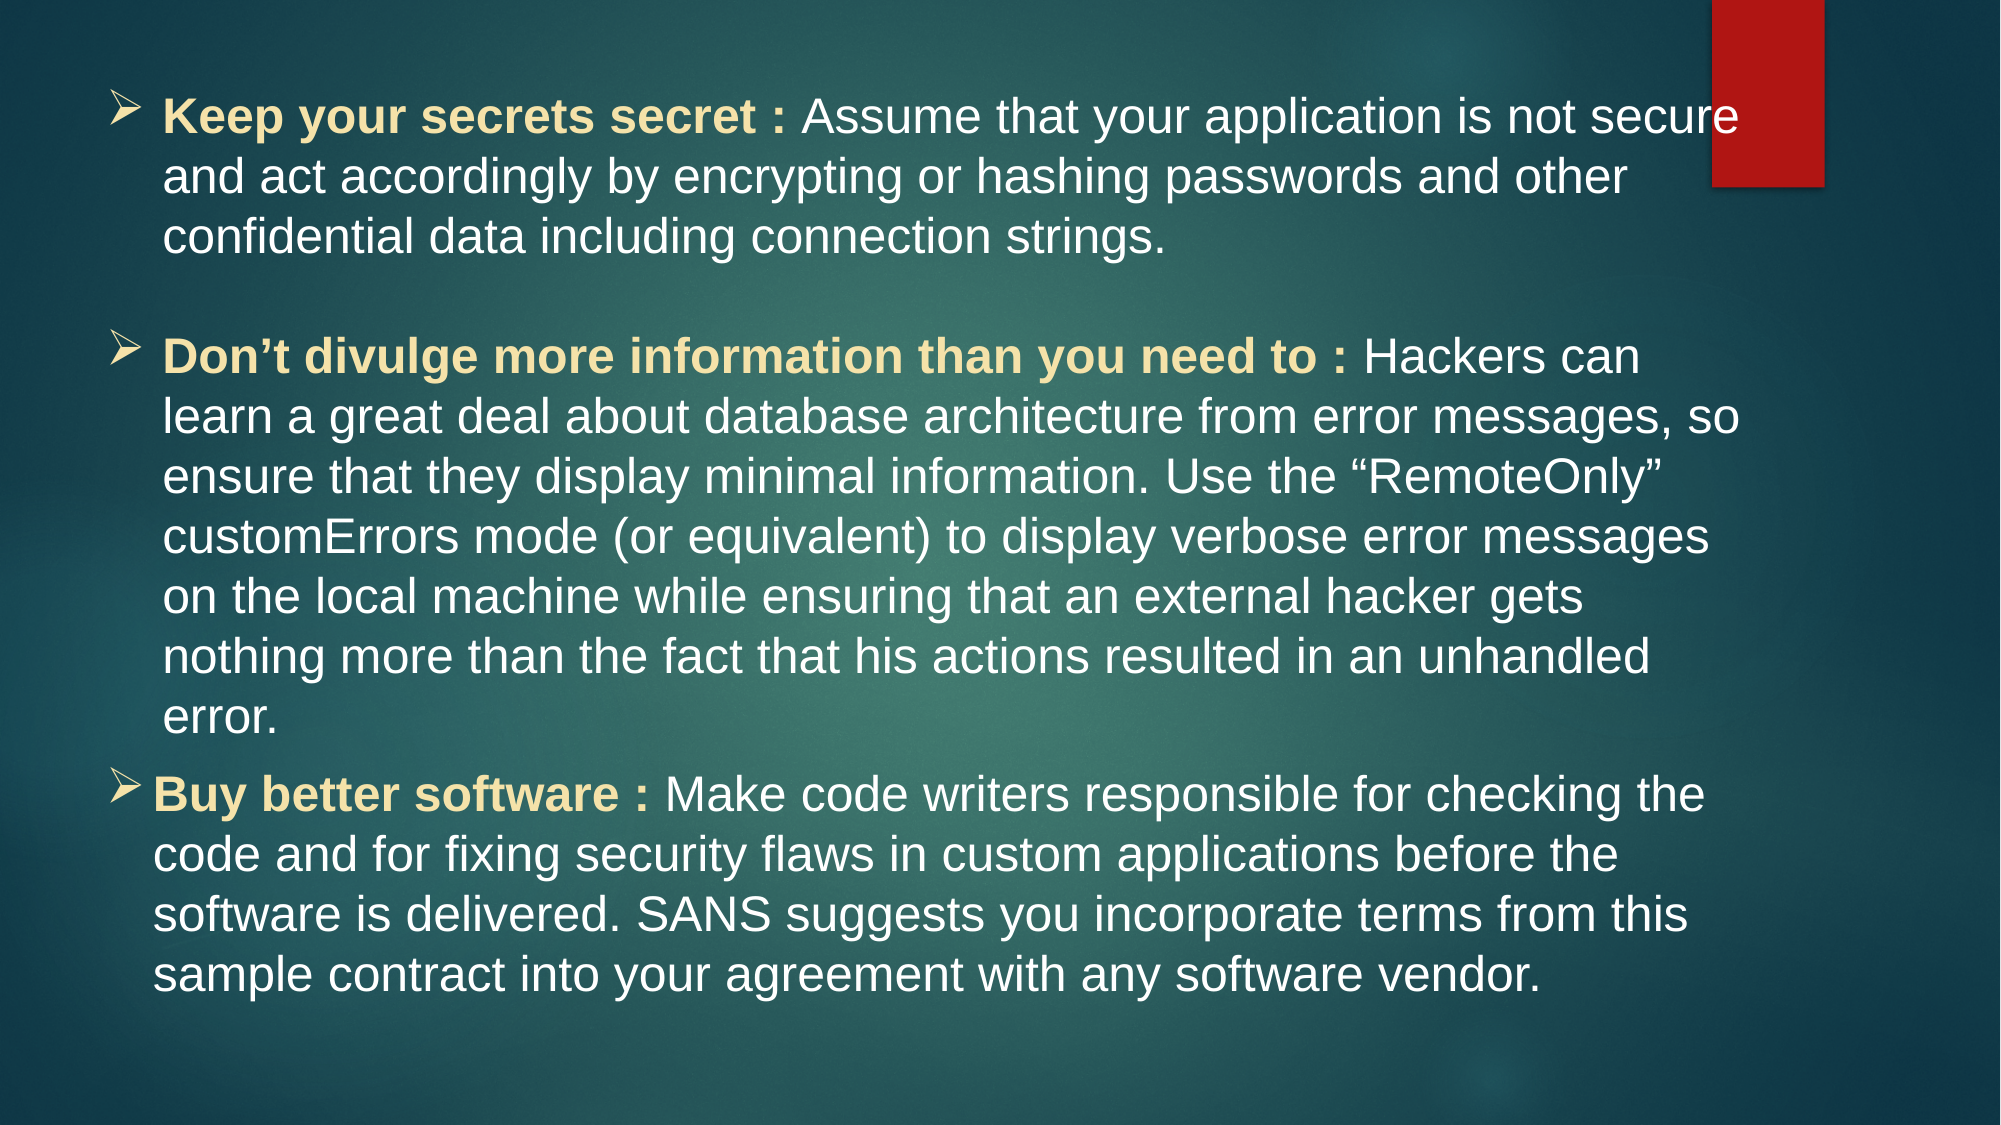

Keep your secrets secret : Assume that your application is not secure and act accordingly by encrypting or hashing passwords and other confidential data including connection strings.

Don’t divulge more information than you need to : Hackers can learn a great deal about database architecture from error messages, so ensure that they display minimal information. Use the “RemoteOnly” customErrors mode (or equivalent) to display verbose error messages on the local machine while ensuring that an external hacker gets nothing more than the fact that his actions resulted in an unhandled error.
Buy better software : Make code writers responsible for checking the code and for fixing security flaws in custom applications before the software is delivered. SANS suggests you incorporate terms from this sample contract into your agreement with any software vendor.